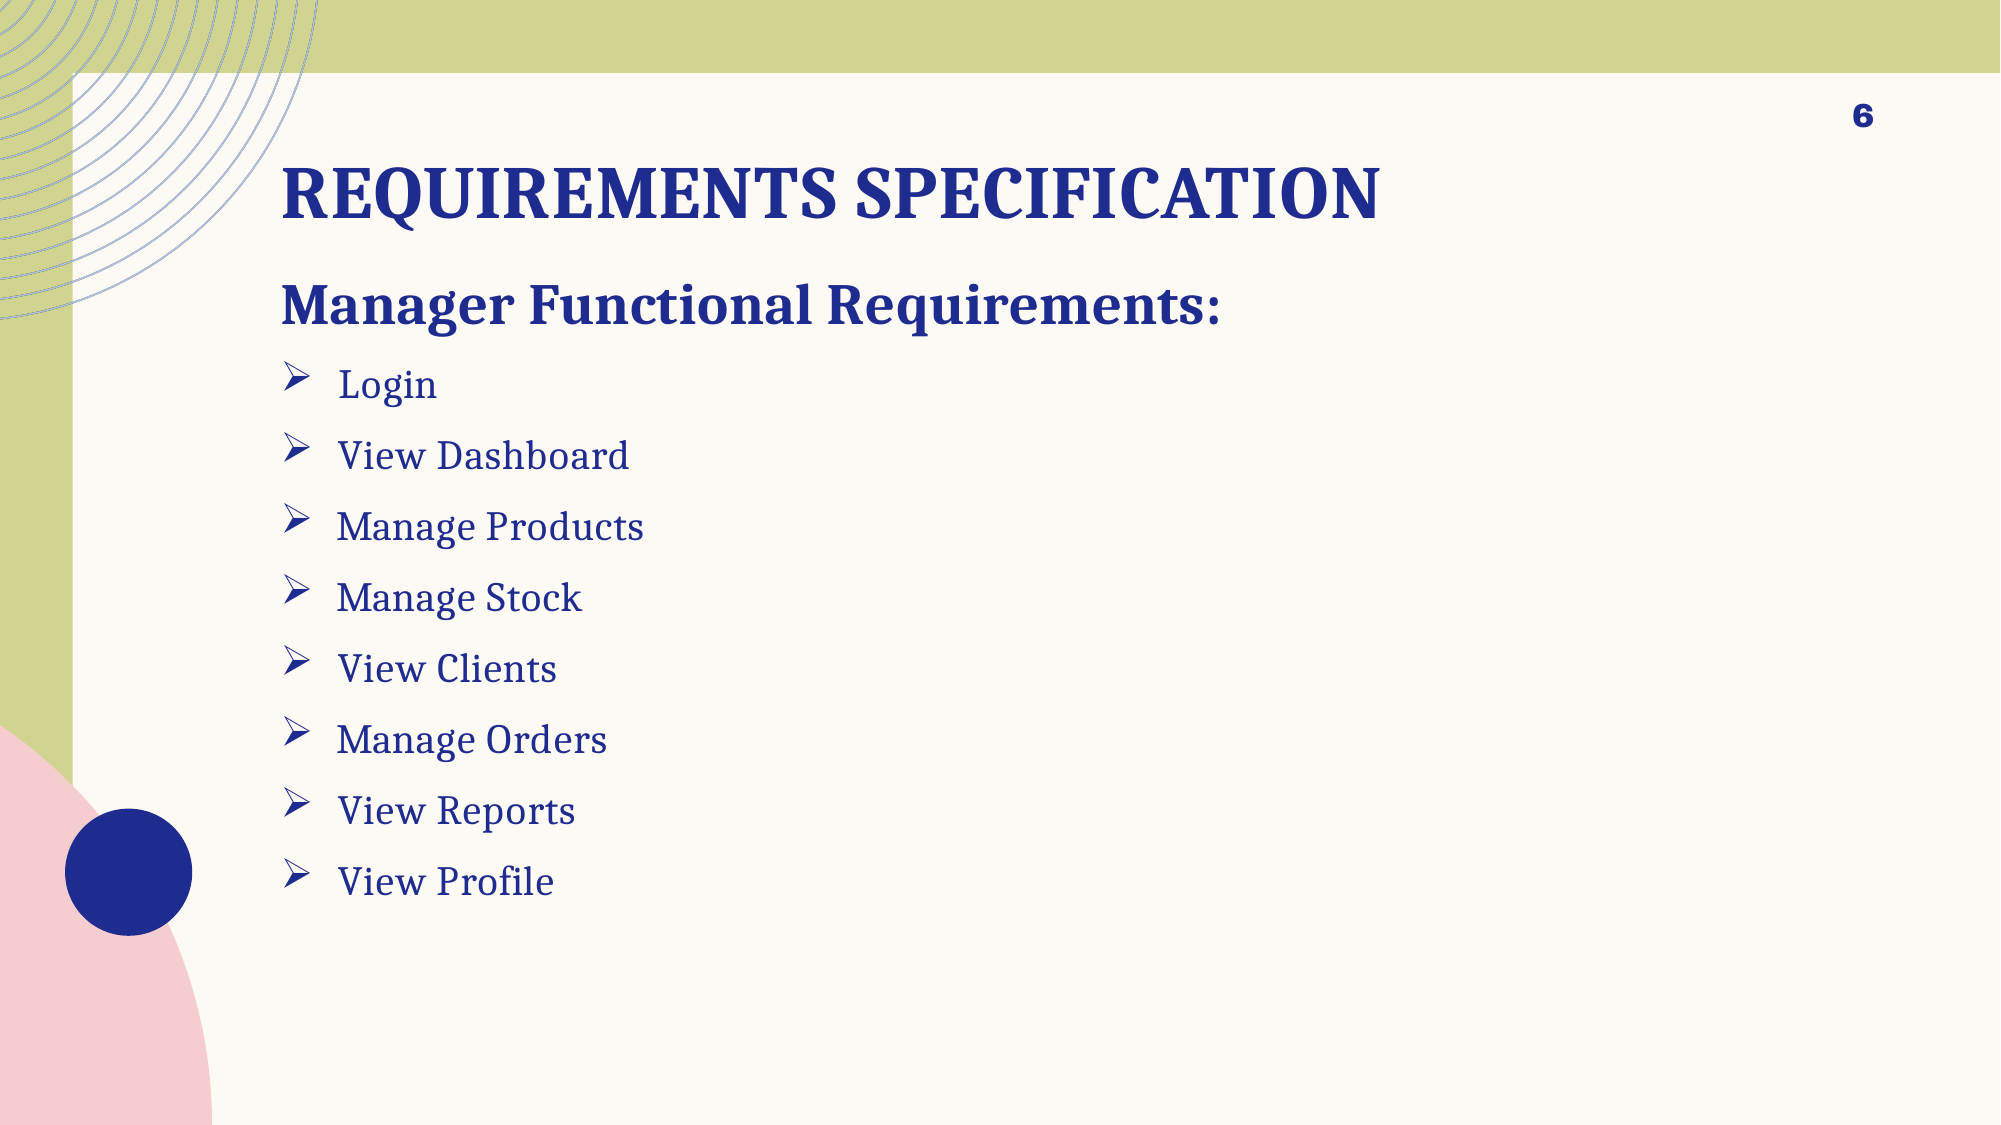

# Requirements specification
6
Manager Functional Requirements:
Login
View Dashboard
Manage Products
Manage Stock
View Clients
Manage Orders
View Reports
View Profile